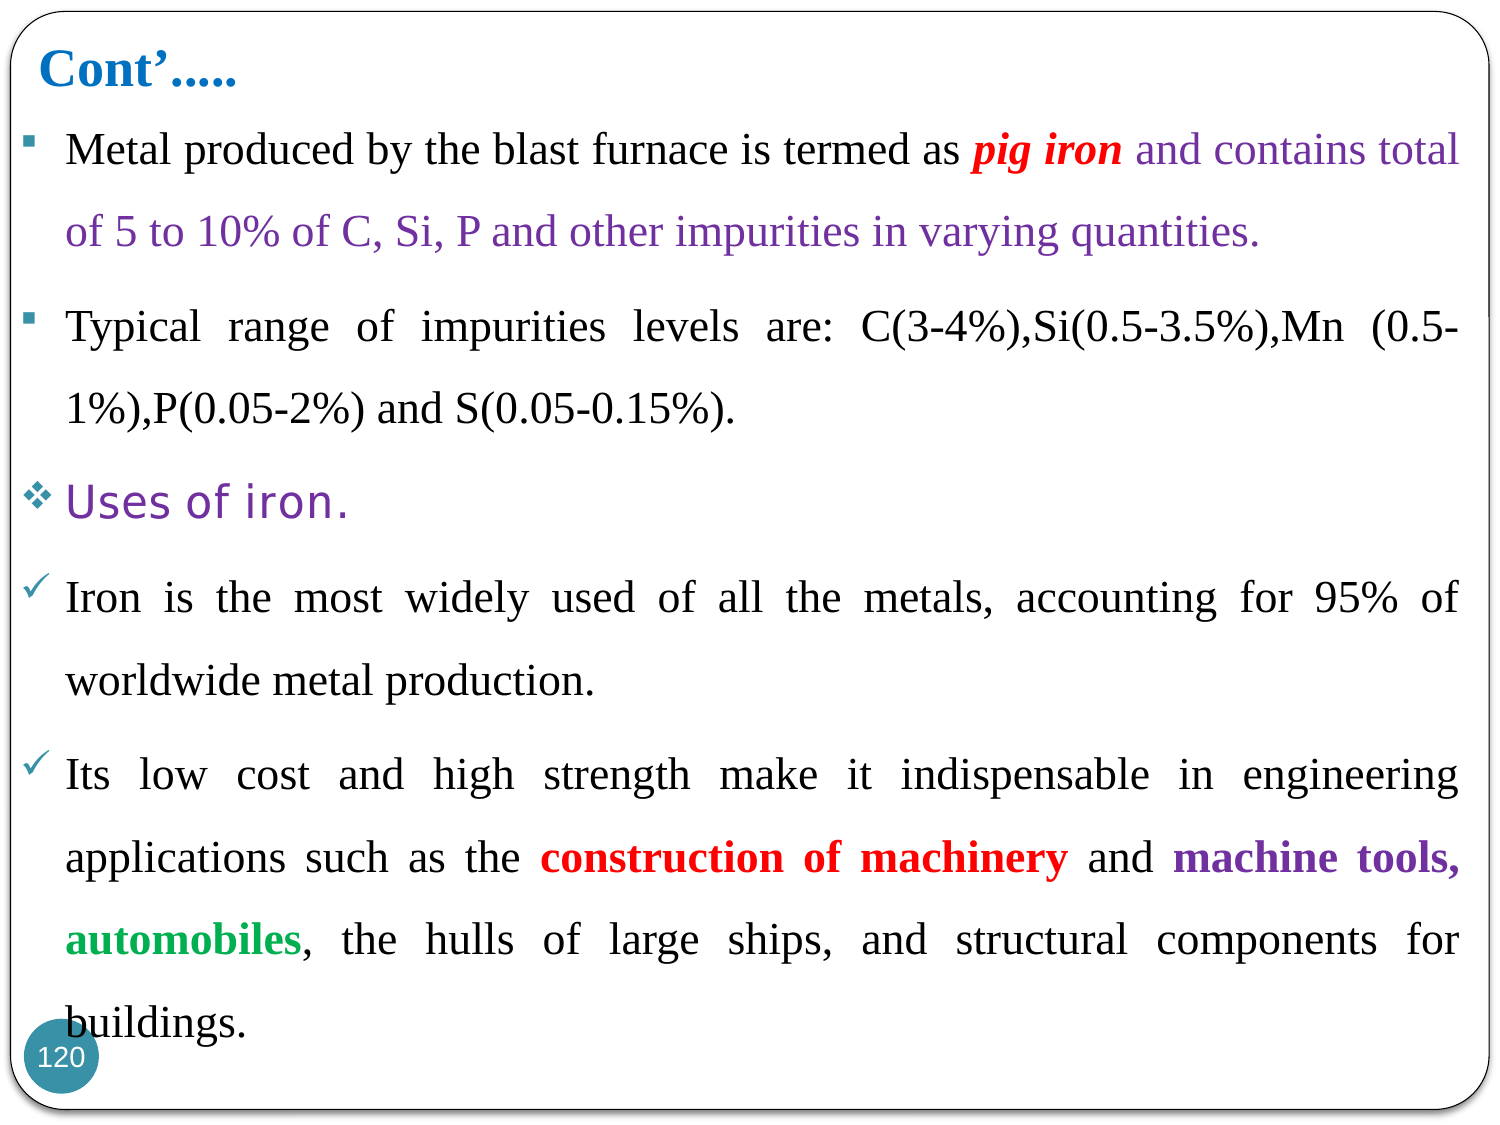

# Cont’.....
Metal produced by the blast furnace is termed as pig iron and contains total of 5 to 10% of C, Si, P and other impurities in varying quantities.
Typical range of impurities levels are: C(3-4%),Si(0.5-3.5%),Mn (0.5-1%),P(0.05-2%) and S(0.05-0.15%).
Uses of iron.
Iron is the most widely used of all the metals, accounting for 95% of worldwide metal production.
Its low cost and high strength make it indispensable in engineering applications such as the construction of machinery and machine tools, automobiles, the hulls of large ships, and structural components for buildings.

120